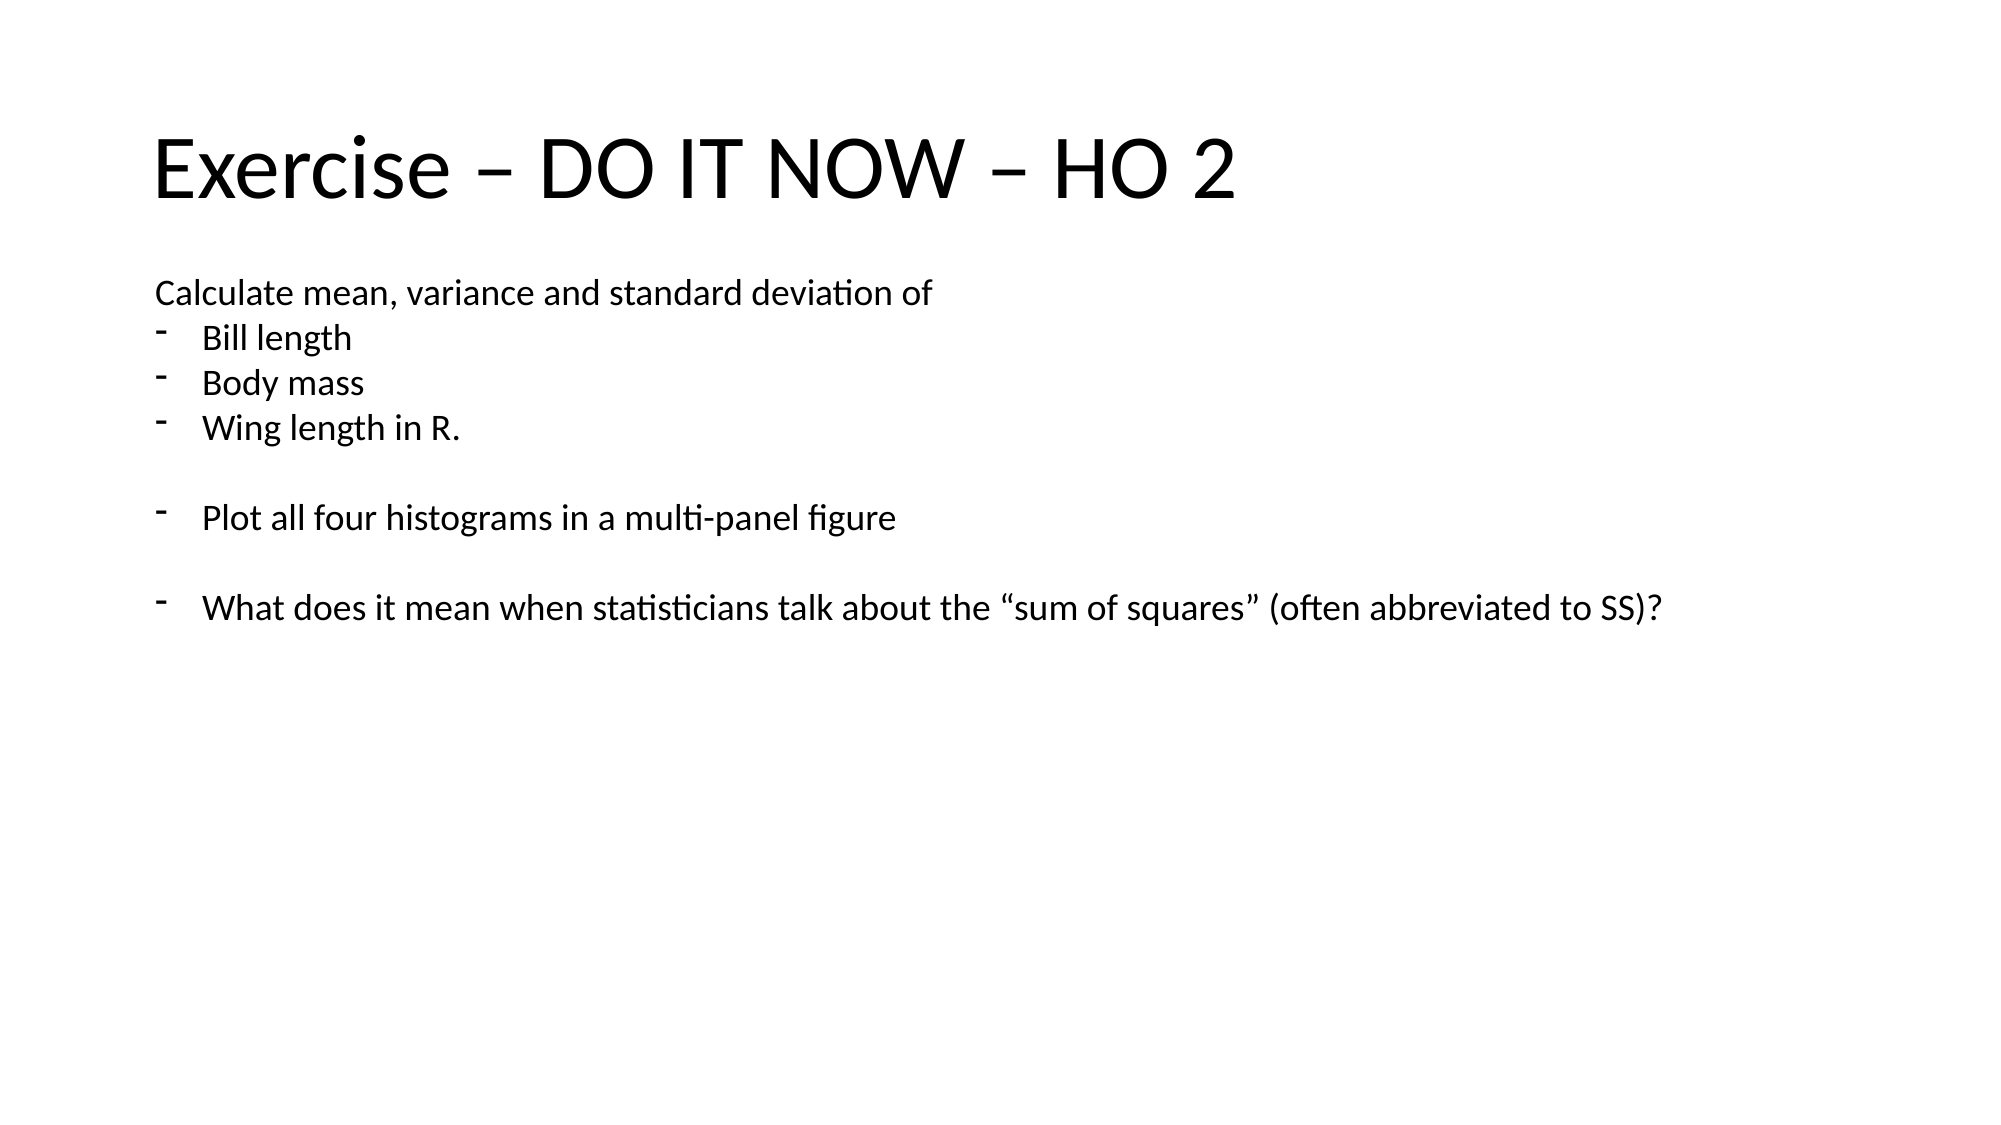

# Exercise – DO IT NOW – HO 2
Calculate mean, variance and standard deviation of
Bill length
Body mass
Wing length in R.

Plot all four histograms in a multi-panel figure

What does it mean when statisticians talk about the “sum of squares” (often abbreviated to SS)?